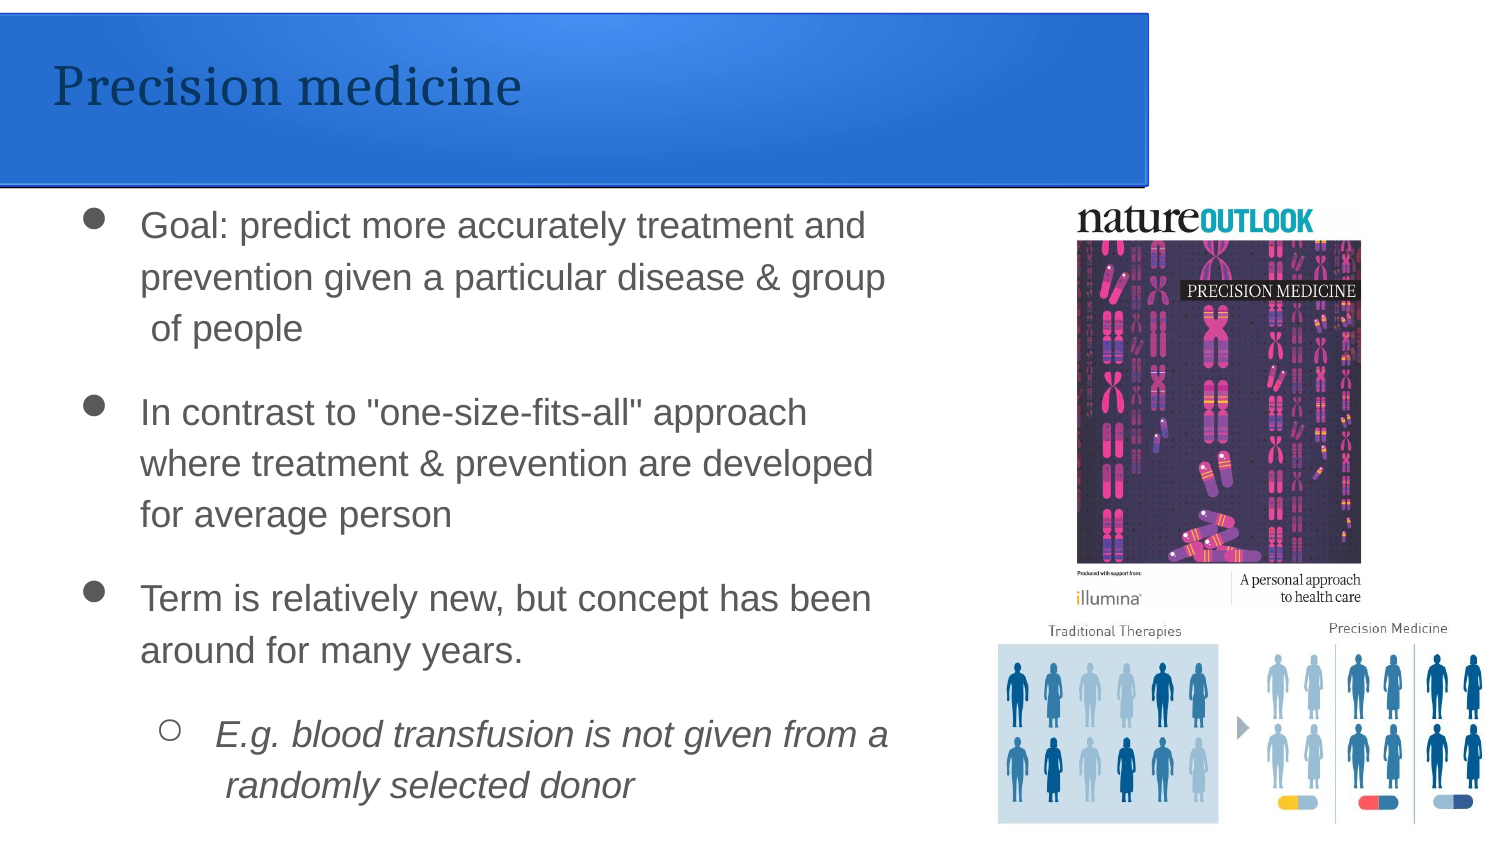

Precision medicine
Goal: predict more accurately treatment and  prevention given a particular disease & group  of people
In contrast to "one-size-fits-all" approach  where treatment & prevention are developed  for average person
Term is relatively new, but concept has been  around for many years.
E.g. blood transfusion is not given from a  randomly selected donor